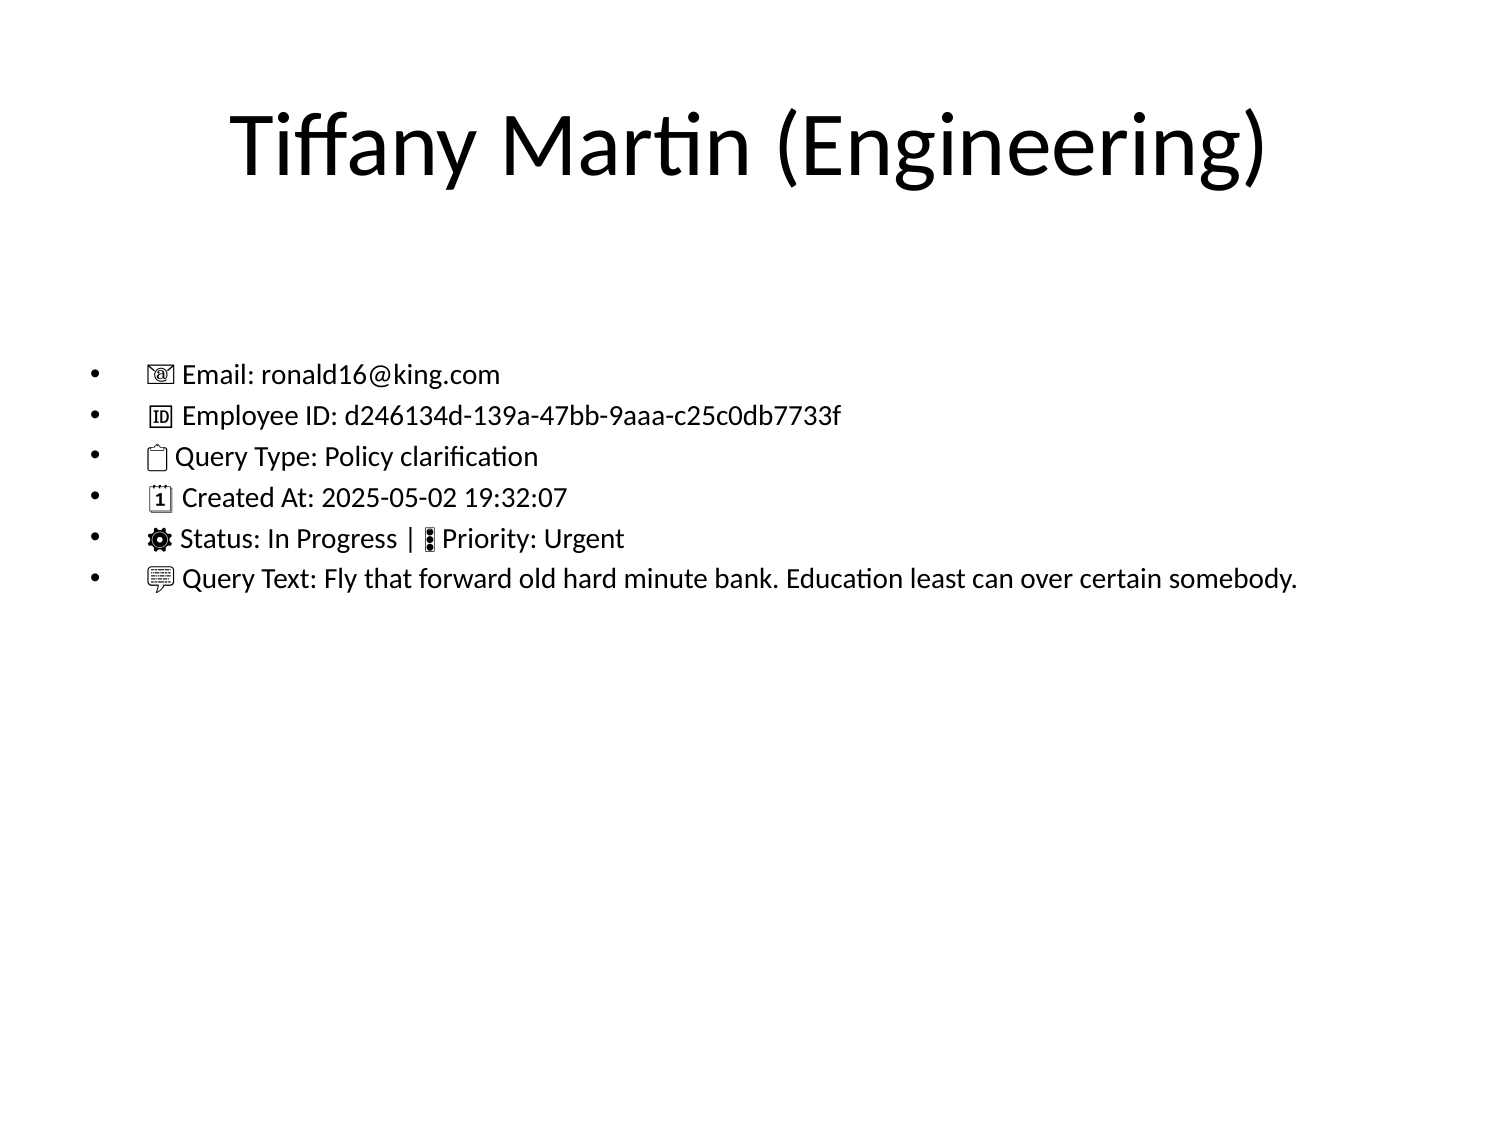

# Tiffany Martin (Engineering)

📧 Email: ronald16@king.com
🆔 Employee ID: d246134d-139a-47bb-9aaa-c25c0db7733f
📋 Query Type: Policy clarification
🗓 Created At: 2025-05-02 19:32:07
⚙ Status: In Progress | 🚦 Priority: Urgent
💬 Query Text: Fly that forward old hard minute bank. Education least can over certain somebody.